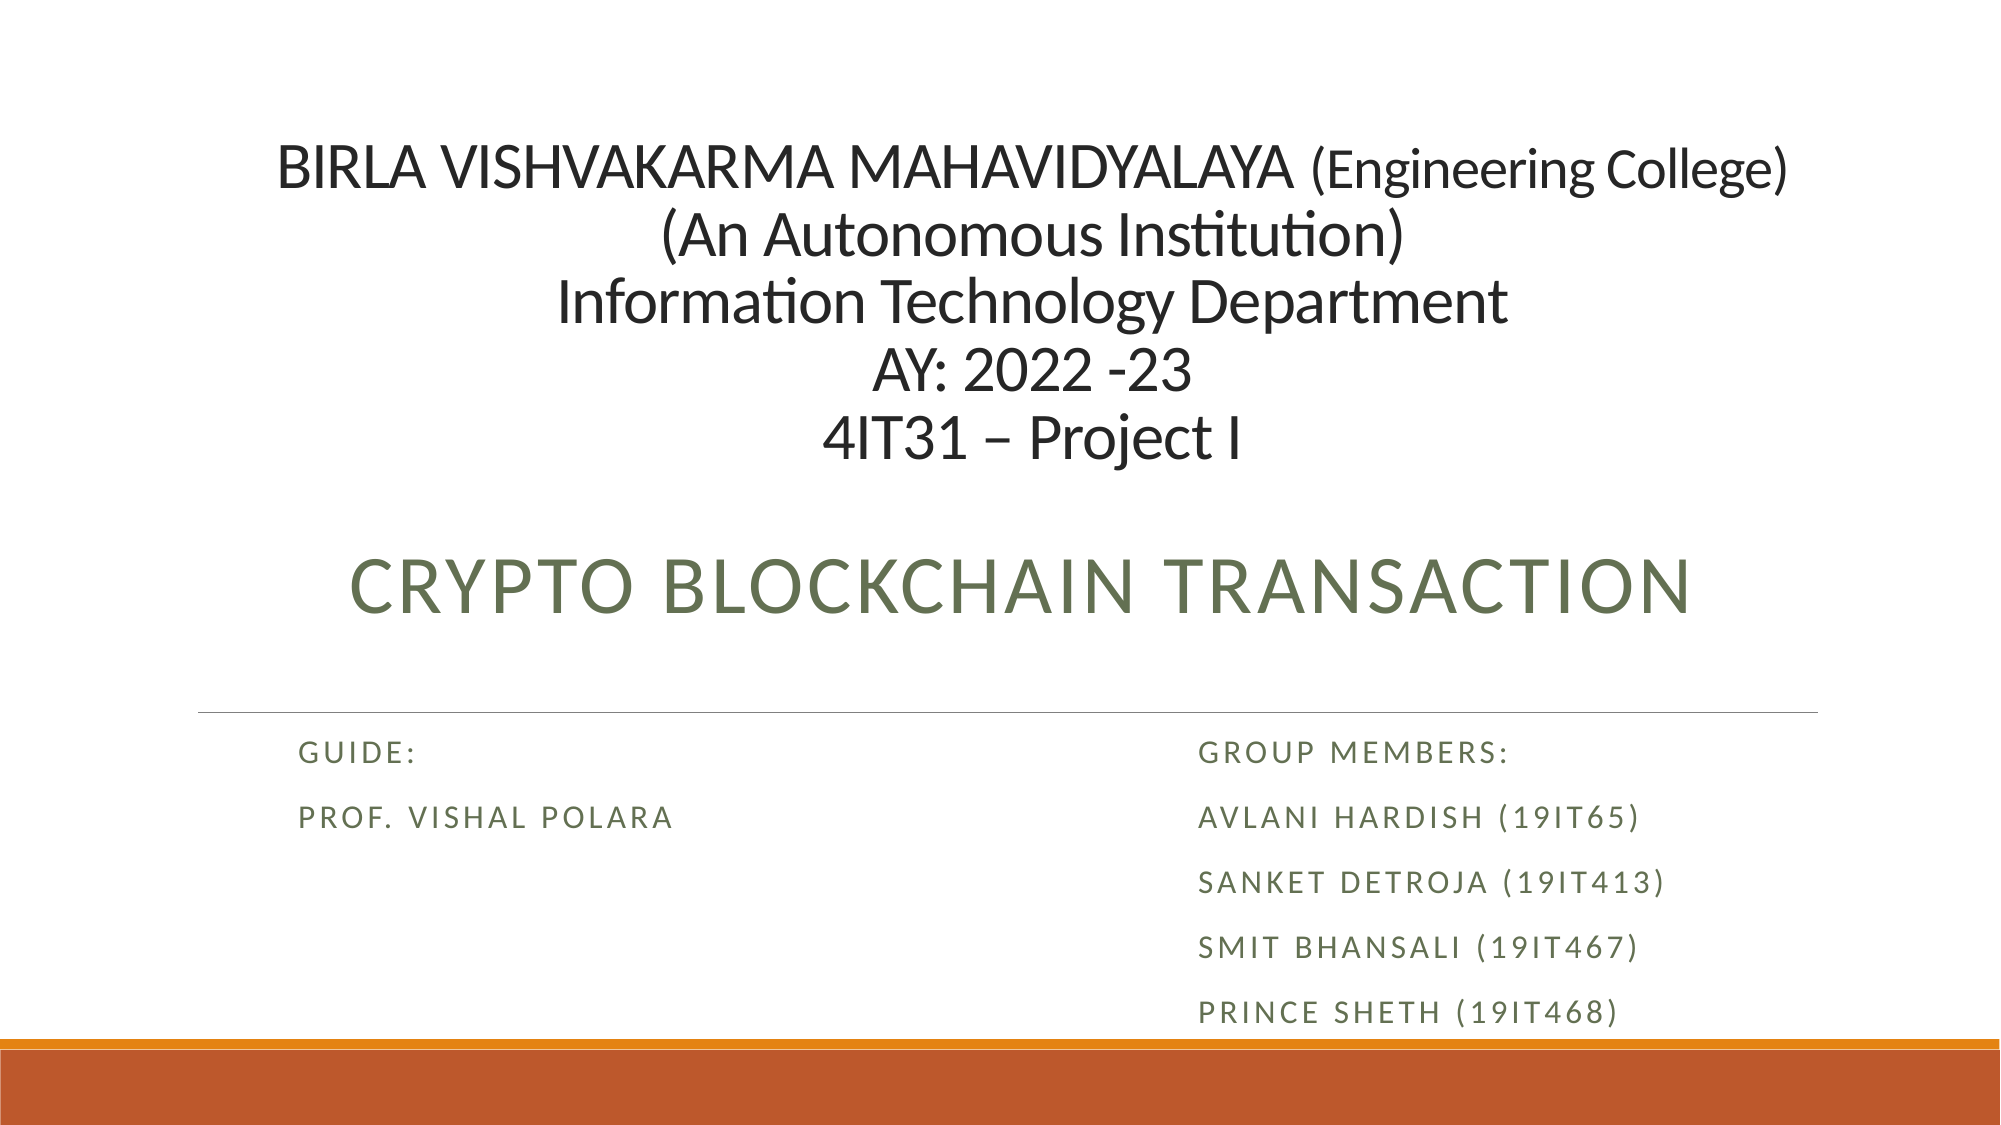

# BIRLA VISHVAKARMA MAHAVIDYALAYA (Engineering College) (An Autonomous Institution) Information Technology Department AY: 2022 -23 4IT31 – Project I
Crypto blockchain transaction

Guide:                            				Group Members:
PROF. Vishal polara				Avlani hardish (19IT65)
						Sanket Detroja (19IT413)
						smit bhansali (19IT467)
						Prince sheth (19It468)